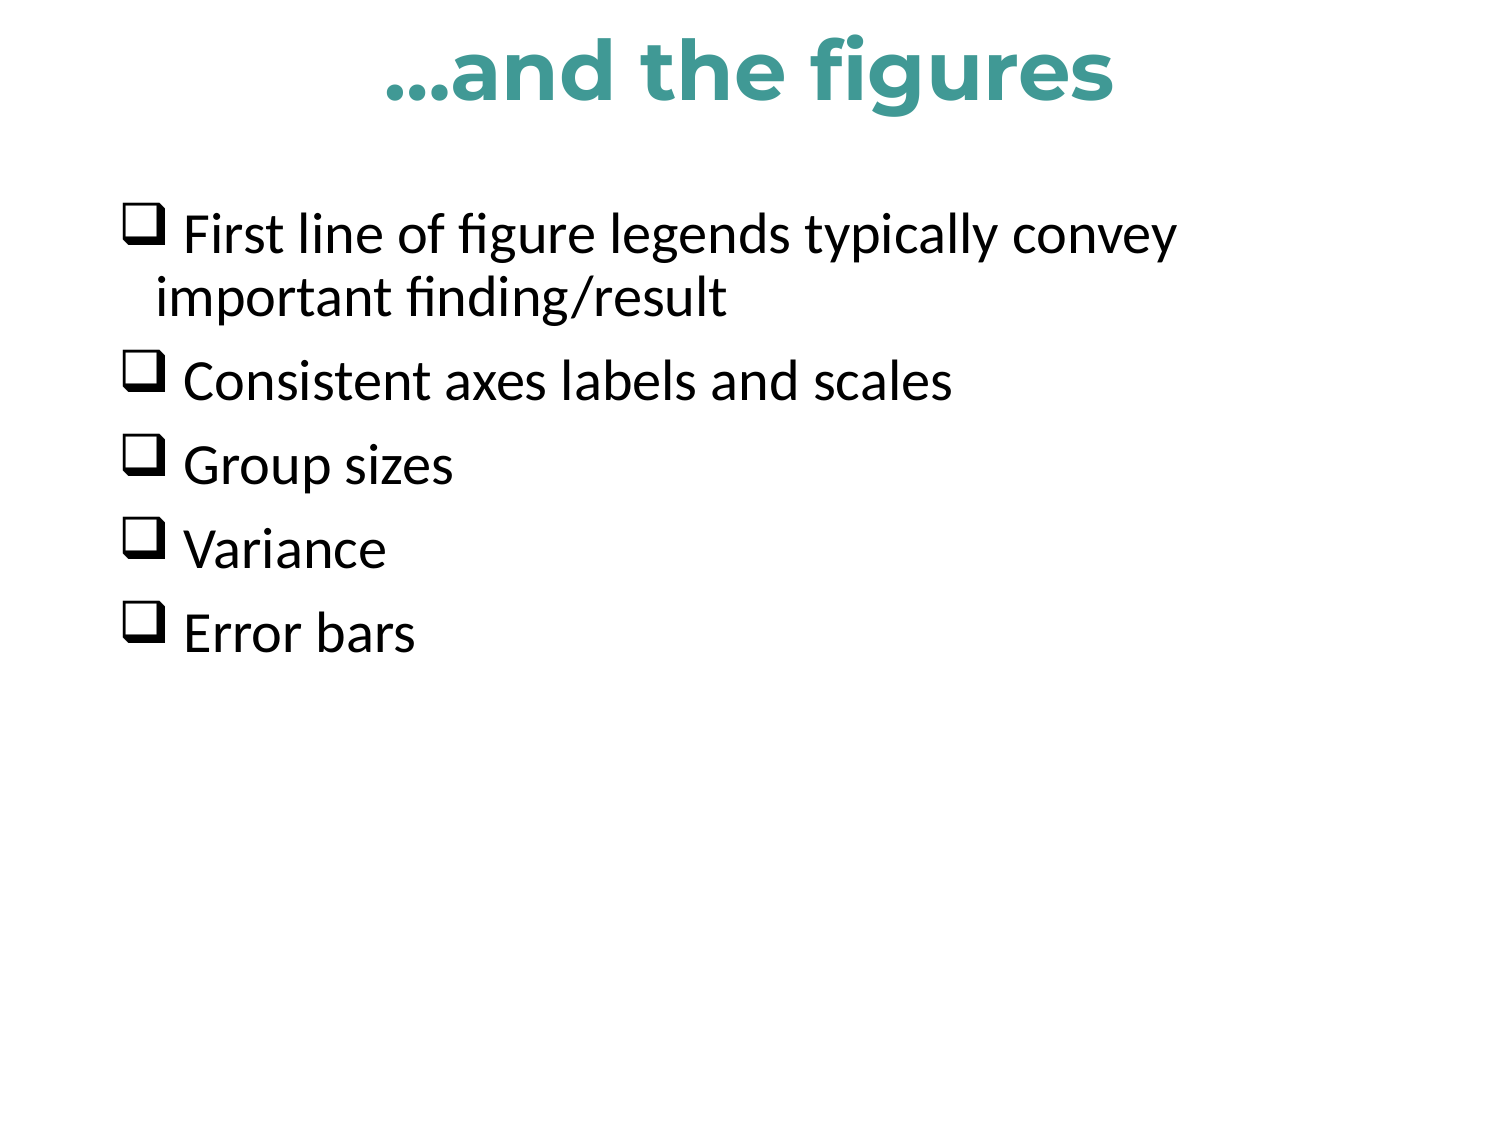

# …and the figures
 First line of figure legends typically convey important finding/result
 Consistent axes labels and scales
 Group sizes
 Variance
 Error bars